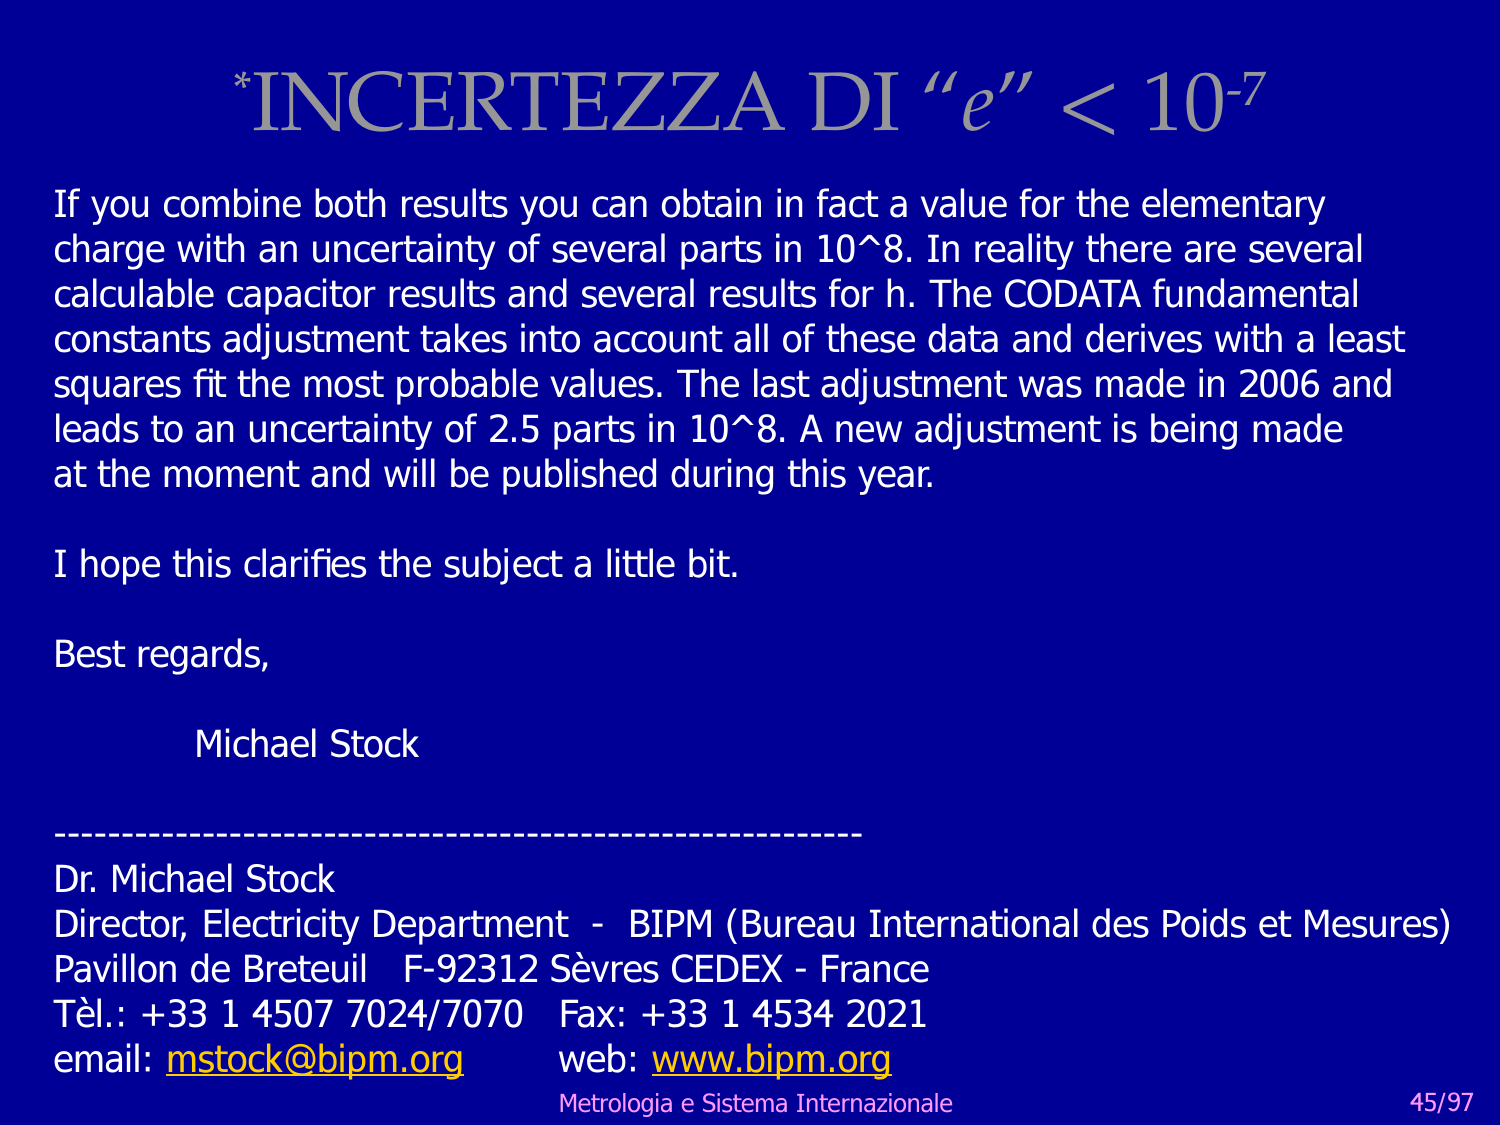

# *INCERTEZZA DI “e” < 10-7
If you combine both results you can obtain in fact a value for the elementary
charge with an uncertainty of several parts in 10^8. In reality there are several calculable capacitor results and several results for h. The CODATA fundamental constants adjustment takes into account all of these data and derives with a least squares fit the most probable values. The last adjustment was made in 2006 and leads to an uncertainty of 2.5 parts in 10^8. A new adjustment is being made
at the moment and will be published during this year.
I hope this clarifies the subject a little bit.
Best regards,
            Michael Stock
------------------------------------------------------------
Dr. Michael Stock
Director, Electricity Department  -  BIPM (Bureau International des Poids et Mesures)
Pavillon de Breteuil   F-92312 Sèvres CEDEX - France
Tèl.: +33 1 4507 7024/7070   Fax: +33 1 4534 2021
email: mstock@bipm.org        web: www.bipm.org
Metrologia e Sistema Internazionale